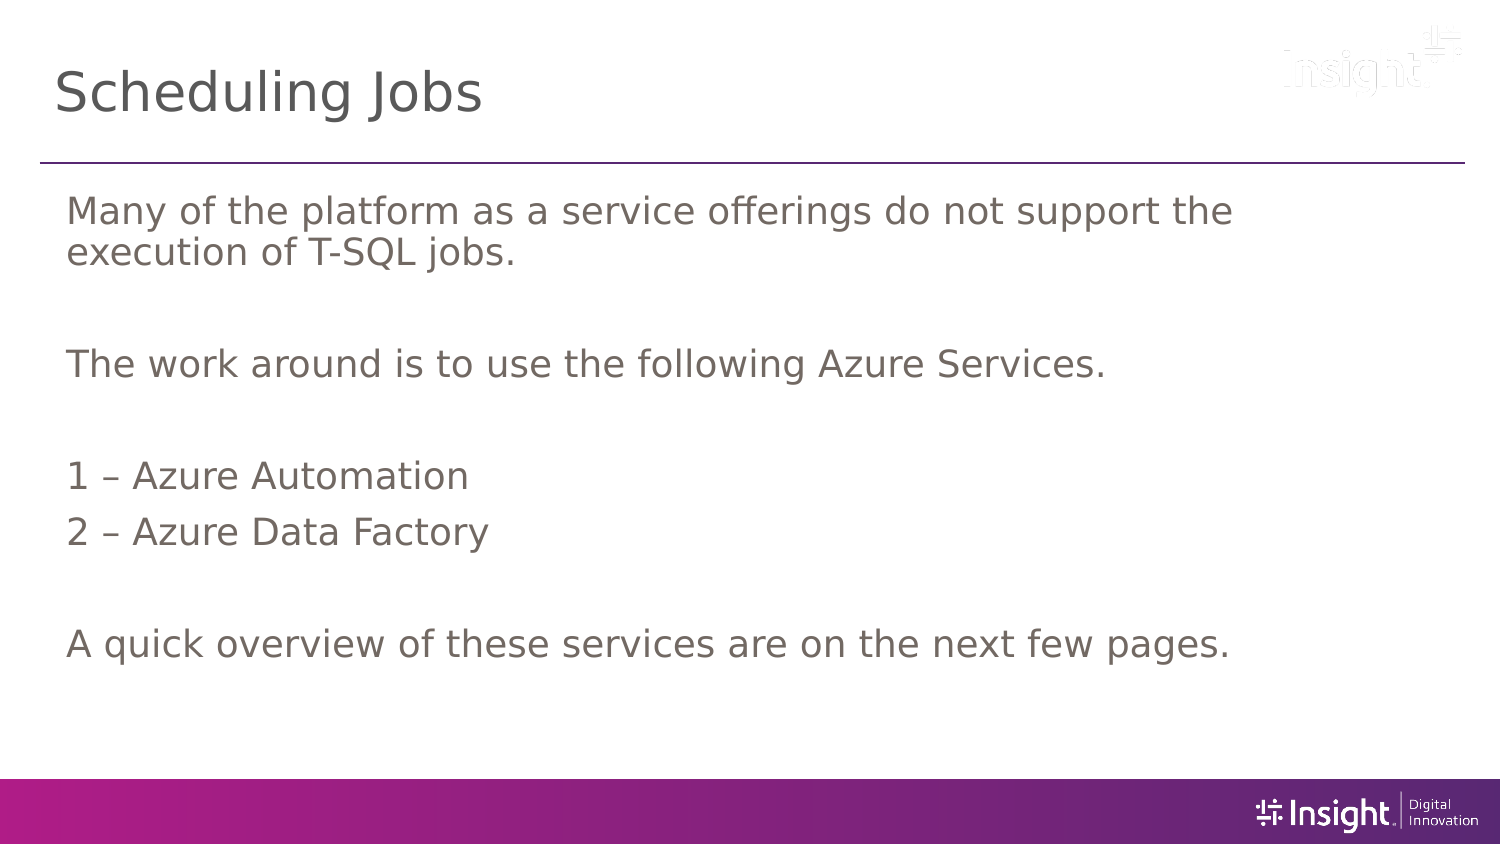

# Scheduling Jobs
Many of the platform as a service offerings do not support the execution of T-SQL jobs.

The work around is to use the following Azure Services.

1 – Azure Automation
2 – Azure Data Factory

A quick overview of these services are on the next few pages.